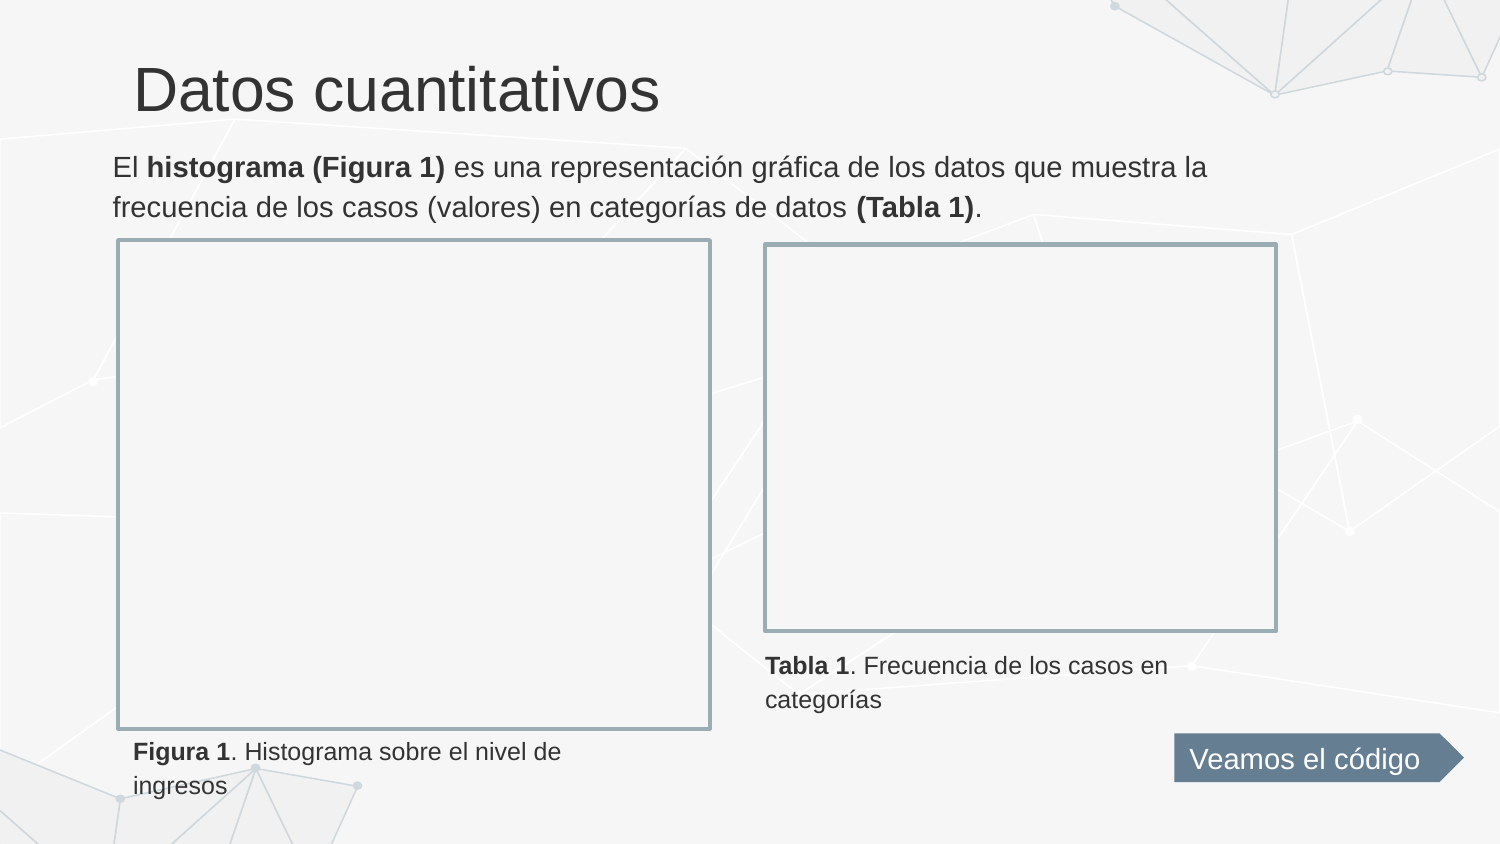

# Datos cuantitativos
El histograma (Figura 1) es una representación gráfica de los datos que muestra la frecuencia de los casos (valores) en categorías de datos (Tabla 1).

Tabla 1. Frecuencia de los casos en categorías

Figura 1. Histograma sobre el nivel de ingresos

Veamos el código